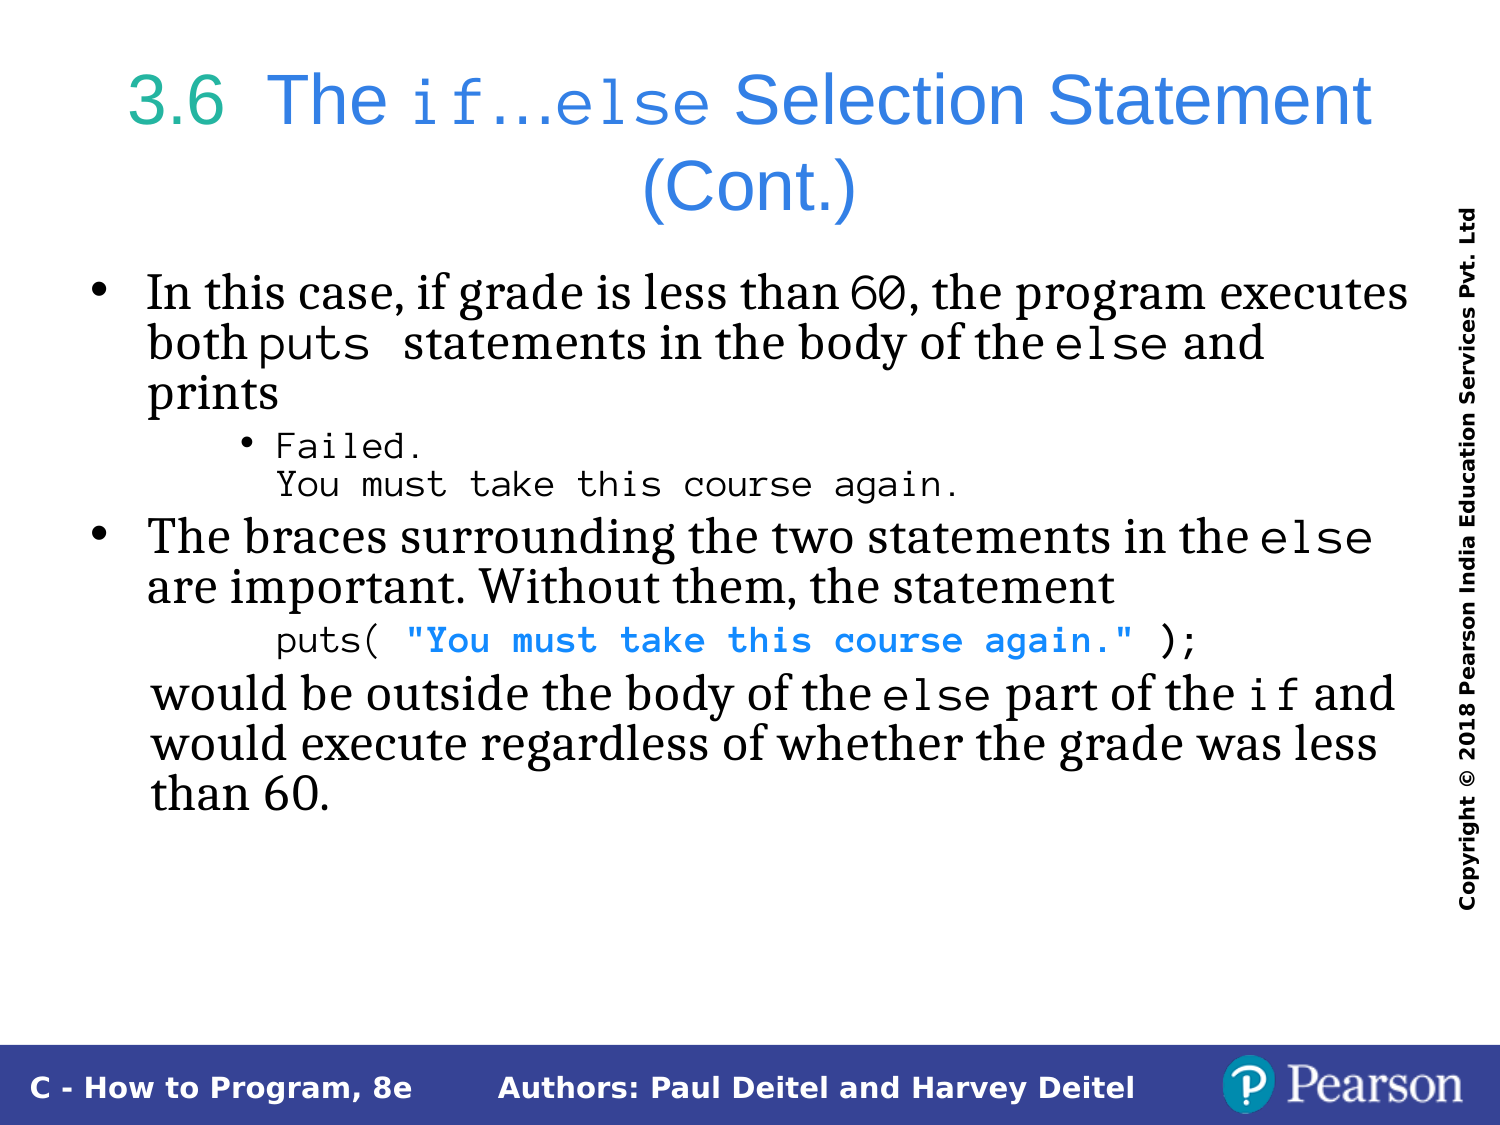

# 3.6  The if…else Selection Statement (Cont.)
In this case, if grade is less than 60, the program executes both puts statements in the body of the else and prints
Failed.
You must take this course again.
The braces surrounding the two statements in the else are important. Without them, the statement
	puts( "You must take this course again." );
would be outside the body of the else part of the if and would execute regardless of whether the grade was less than 60.